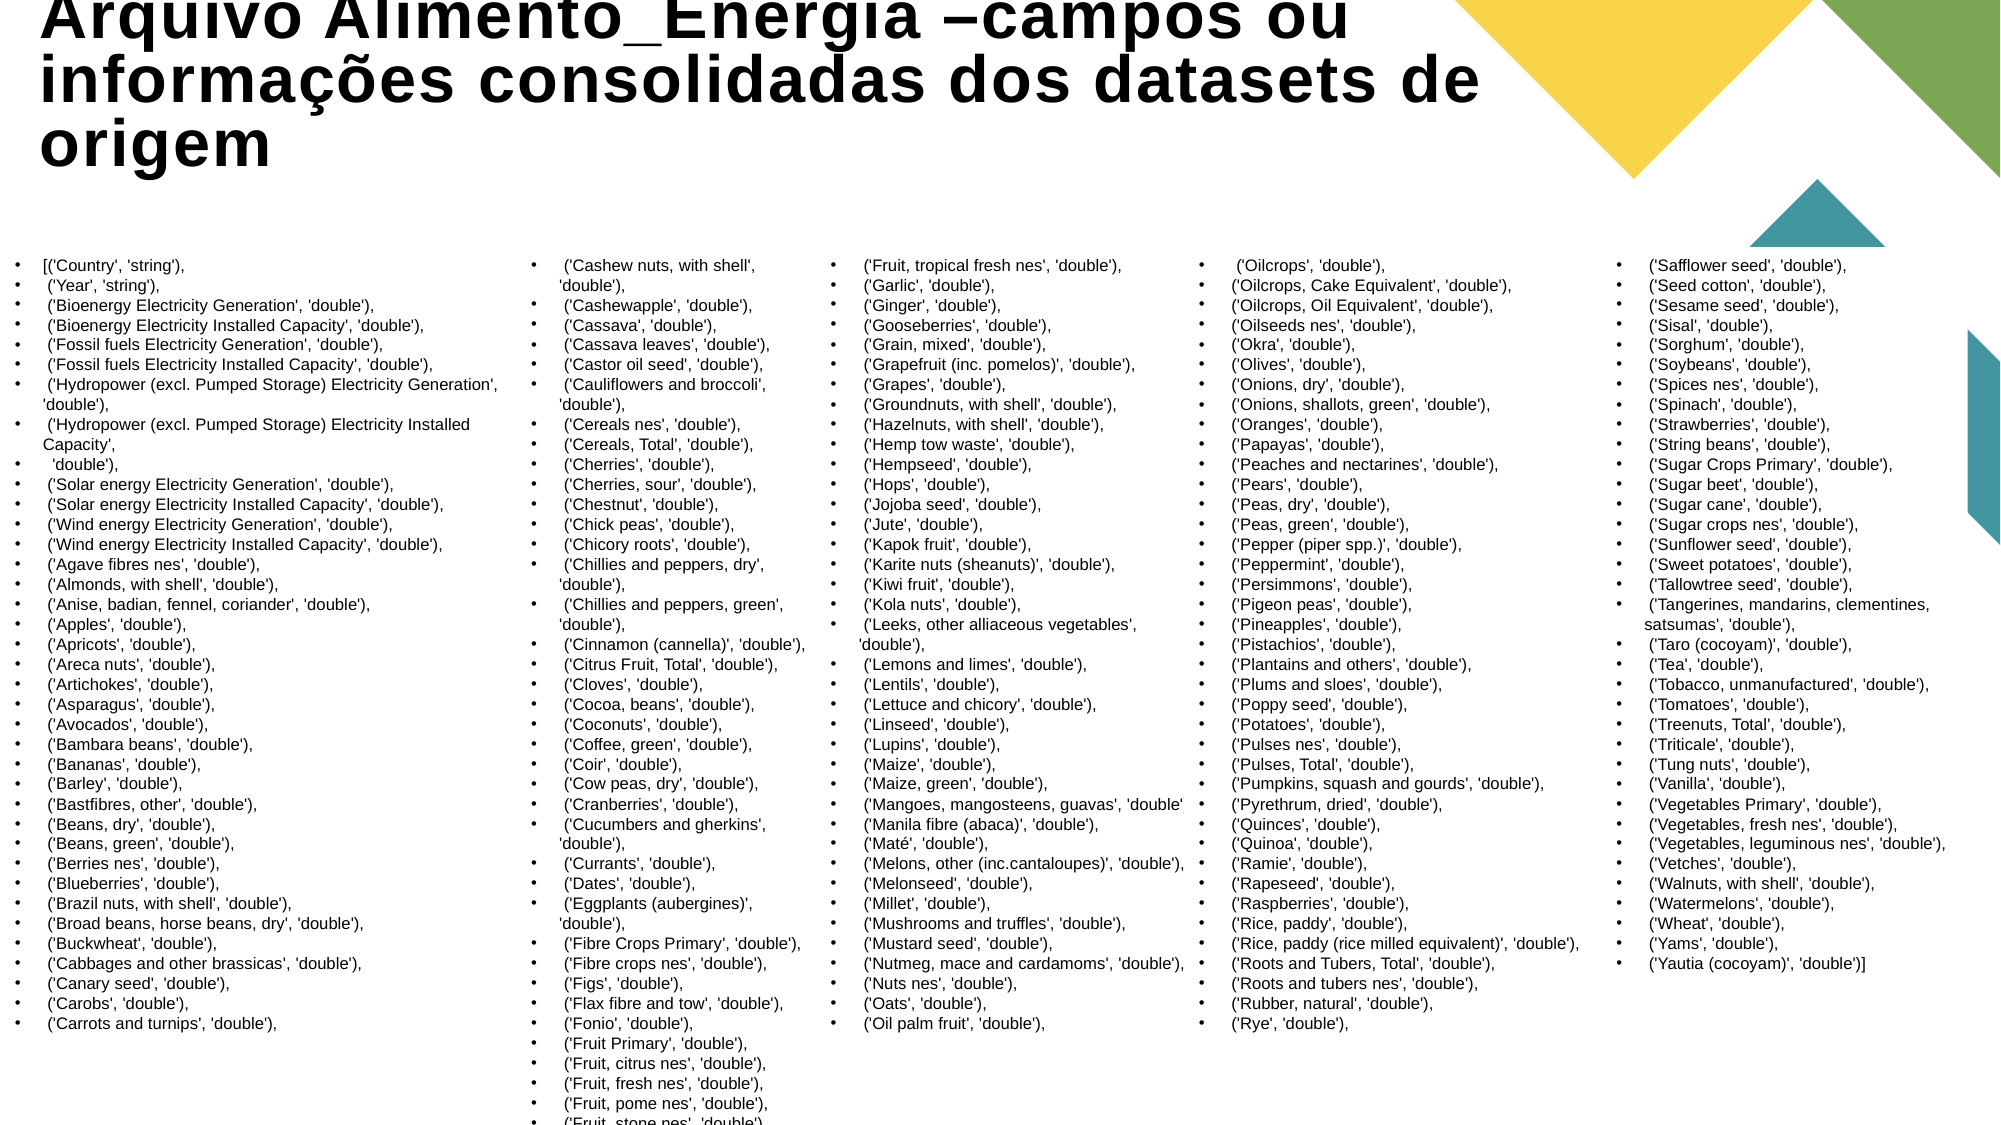

# Arquivo Alimento_Energia –campos ou informações consolidadas dos datasets de origem
[('Country', 'string'),
 ('Year', 'string'),
 ('Bioenergy Electricity Generation', 'double'),
 ('Bioenergy Electricity Installed Capacity', 'double'),
 ('Fossil fuels Electricity Generation', 'double'),
 ('Fossil fuels Electricity Installed Capacity', 'double'),
 ('Hydropower (excl. Pumped Storage) Electricity Generation', 'double'),
 ('Hydropower (excl. Pumped Storage) Electricity Installed Capacity',
  'double'),
 ('Solar energy Electricity Generation', 'double'),
 ('Solar energy Electricity Installed Capacity', 'double'),
 ('Wind energy Electricity Generation', 'double'),
 ('Wind energy Electricity Installed Capacity', 'double'),
 ('Agave fibres nes', 'double'),
 ('Almonds, with shell', 'double'),
 ('Anise, badian, fennel, coriander', 'double'),
 ('Apples', 'double'),
 ('Apricots', 'double'),
 ('Areca nuts', 'double'),
 ('Artichokes', 'double'),
 ('Asparagus', 'double'),
 ('Avocados', 'double'),
 ('Bambara beans', 'double'),
 ('Bananas', 'double'),
 ('Barley', 'double'),
 ('Bastfibres, other', 'double'),
 ('Beans, dry', 'double'),
 ('Beans, green', 'double'),
 ('Berries nes', 'double'),
 ('Blueberries', 'double'),
 ('Brazil nuts, with shell', 'double'),
 ('Broad beans, horse beans, dry', 'double'),
 ('Buckwheat', 'double'),
 ('Cabbages and other brassicas', 'double'),
 ('Canary seed', 'double'),
 ('Carobs', 'double'),
 ('Carrots and turnips', 'double'),

 ('Cashew nuts, with shell', 'double'),
 ('Cashewapple', 'double'),
 ('Cassava', 'double'),
 ('Cassava leaves', 'double'),
 ('Castor oil seed', 'double'),
 ('Cauliflowers and broccoli', 'double'),
 ('Cereals nes', 'double'),
 ('Cereals, Total', 'double'),
 ('Cherries', 'double'),
 ('Cherries, sour', 'double'),
 ('Chestnut', 'double'),
 ('Chick peas', 'double'),
 ('Chicory roots', 'double'),
 ('Chillies and peppers, dry', 'double'),
 ('Chillies and peppers, green', 'double'),
 ('Cinnamon (cannella)', 'double'),
 ('Citrus Fruit, Total', 'double'),
 ('Cloves', 'double'),
 ('Cocoa, beans', 'double'),
 ('Coconuts', 'double'),
 ('Coffee, green', 'double'),
 ('Coir', 'double'),
 ('Cow peas, dry', 'double'),
 ('Cranberries', 'double'),
 ('Cucumbers and gherkins', 'double'),
 ('Currants', 'double'),
 ('Dates', 'double'),
 ('Eggplants (aubergines)', 'double'),
 ('Fibre Crops Primary', 'double'),
 ('Fibre crops nes', 'double'),
 ('Figs', 'double'),
 ('Flax fibre and tow', 'double'),
 ('Fonio', 'double'),
 ('Fruit Primary', 'double'),
 ('Fruit, citrus nes', 'double'),
 ('Fruit, fresh nes', 'double'),
 ('Fruit, pome nes', 'double'),
 ('Fruit, stone nes', 'double'),
 ('Fruit, tropical fresh nes', 'double'),
 ('Garlic', 'double'),
 ('Ginger', 'double'),
 ('Gooseberries', 'double'),
 ('Grain, mixed', 'double'),
 ('Grapefruit (inc. pomelos)', 'double'),
 ('Grapes', 'double'),
 ('Groundnuts, with shell', 'double'),
 ('Hazelnuts, with shell', 'double'),
 ('Hemp tow waste', 'double'),
 ('Hempseed', 'double'),
 ('Hops', 'double'),
 ('Jojoba seed', 'double'),
 ('Jute', 'double'),
 ('Kapok fruit', 'double'),
 ('Karite nuts (sheanuts)', 'double'),
 ('Kiwi fruit', 'double'),
 ('Kola nuts', 'double'),
 ('Leeks, other alliaceous vegetables', 'double'),
 ('Lemons and limes', 'double'),
 ('Lentils', 'double'),
 ('Lettuce and chicory', 'double'),
 ('Linseed', 'double'),
 ('Lupins', 'double'),
 ('Maize', 'double'),
 ('Maize, green', 'double'),
 ('Mangoes, mangosteens, guavas', 'double'),
 ('Manila fibre (abaca)', 'double'),
 ('Maté', 'double'),
 ('Melons, other (inc.cantaloupes)', 'double'),
 ('Melonseed', 'double'),
 ('Millet', 'double'),
 ('Mushrooms and truffles', 'double'),
 ('Mustard seed', 'double'),
 ('Nutmeg, mace and cardamoms', 'double'),
 ('Nuts nes', 'double'),
 ('Oats', 'double'),
 ('Oil palm fruit', 'double'),
  ('Oilcrops', 'double'),
 ('Oilcrops, Cake Equivalent', 'double'),
 ('Oilcrops, Oil Equivalent', 'double'),
 ('Oilseeds nes', 'double'),
 ('Okra', 'double'),
 ('Olives', 'double'),
 ('Onions, dry', 'double'),
 ('Onions, shallots, green', 'double'),
 ('Oranges', 'double'),
 ('Papayas', 'double'),
 ('Peaches and nectarines', 'double'),
 ('Pears', 'double'),
 ('Peas, dry', 'double'),
 ('Peas, green', 'double'),
 ('Pepper (piper spp.)', 'double'),
 ('Peppermint', 'double'),
 ('Persimmons', 'double'),
 ('Pigeon peas', 'double'),
 ('Pineapples', 'double'),
 ('Pistachios', 'double'),
 ('Plantains and others', 'double'),
 ('Plums and sloes', 'double'),
 ('Poppy seed', 'double'),
 ('Potatoes', 'double'),
 ('Pulses nes', 'double'),
 ('Pulses, Total', 'double'),
 ('Pumpkins, squash and gourds', 'double'),
 ('Pyrethrum, dried', 'double'),
 ('Quinces', 'double'),
 ('Quinoa', 'double'),
 ('Ramie', 'double'),
 ('Rapeseed', 'double'),
 ('Raspberries', 'double'),
 ('Rice, paddy', 'double'),
 ('Rice, paddy (rice milled equivalent)', 'double'),
 ('Roots and Tubers, Total', 'double'),
 ('Roots and tubers nes', 'double'),
 ('Rubber, natural', 'double'),
 ('Rye', 'double'),
 ('Safflower seed', 'double'),
 ('Seed cotton', 'double'),
 ('Sesame seed', 'double'),
 ('Sisal', 'double'),
 ('Sorghum', 'double'),
 ('Soybeans', 'double'),
 ('Spices nes', 'double'),
 ('Spinach', 'double'),
 ('Strawberries', 'double'),
 ('String beans', 'double'),
 ('Sugar Crops Primary', 'double'),
 ('Sugar beet', 'double'),
 ('Sugar cane', 'double'),
 ('Sugar crops nes', 'double'),
 ('Sunflower seed', 'double'),
 ('Sweet potatoes', 'double'),
 ('Tallowtree seed', 'double'),
 ('Tangerines, mandarins, clementines, satsumas', 'double'),
 ('Taro (cocoyam)', 'double'),
 ('Tea', 'double'),
 ('Tobacco, unmanufactured', 'double'),
 ('Tomatoes', 'double'),
 ('Treenuts, Total', 'double'),
 ('Triticale', 'double'),
 ('Tung nuts', 'double'),
 ('Vanilla', 'double'),
 ('Vegetables Primary', 'double'),
 ('Vegetables, fresh nes', 'double'),
 ('Vegetables, leguminous nes', 'double'),
 ('Vetches', 'double'),
 ('Walnuts, with shell', 'double'),
 ('Watermelons', 'double'),
 ('Wheat', 'double'),
 ('Yams', 'double'),
 ('Yautia (cocoyam)', 'double')]